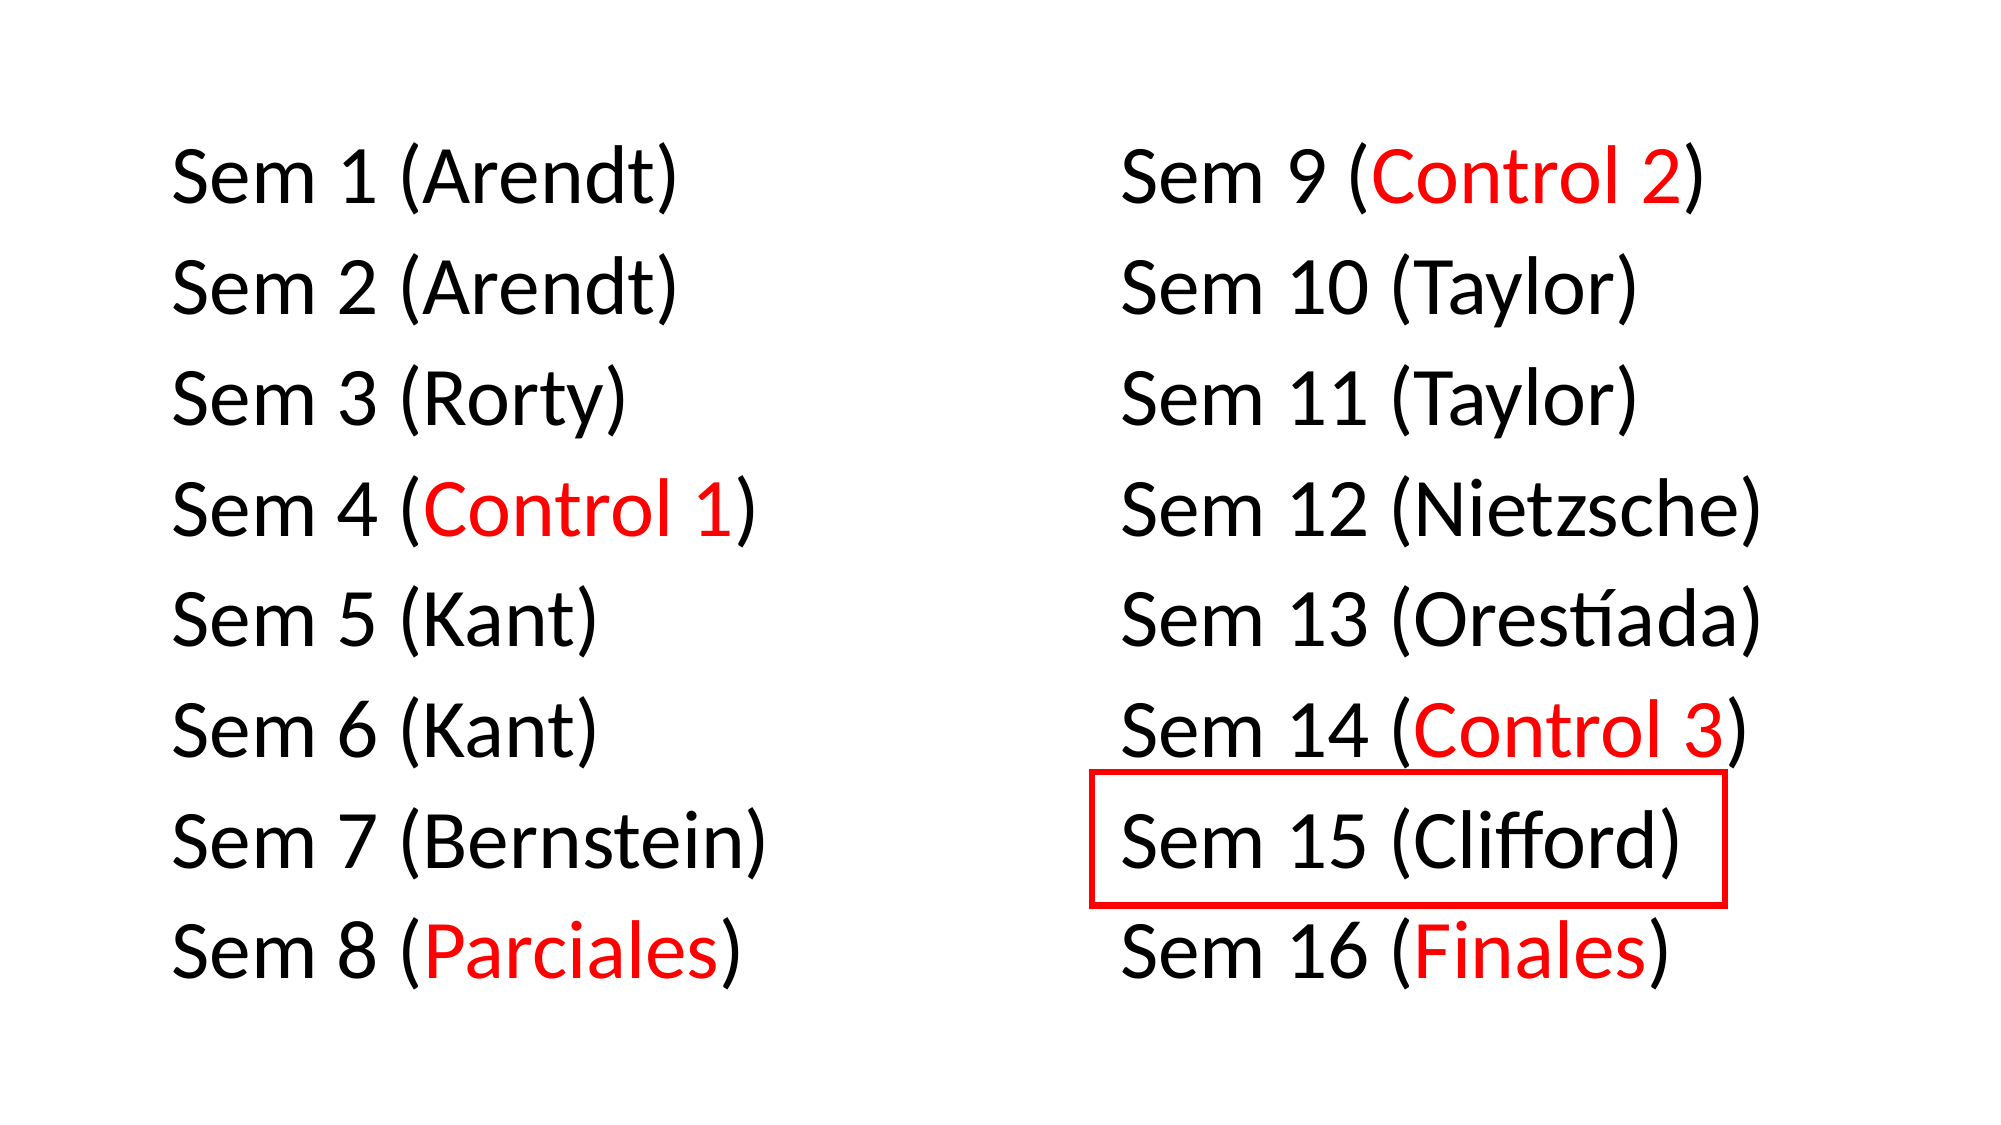

Sem 1 (Arendt)
Sem 2 (Arendt)
Sem 3 (Rorty)
Sem 4 (Control 1)
Sem 5 (Kant)
Sem 6 (Kant)
Sem 7 (Bernstein)
Sem 8 (Parciales)

Sem 9 (Control 2)
Sem 10 (Taylor)
Sem 11 (Taylor)
Sem 12 (Nietzsche)
Sem 13 (Orestíada)
Sem 14 (Control 3)
Sem 15 (Clifford)
Sem 16 (Finales)